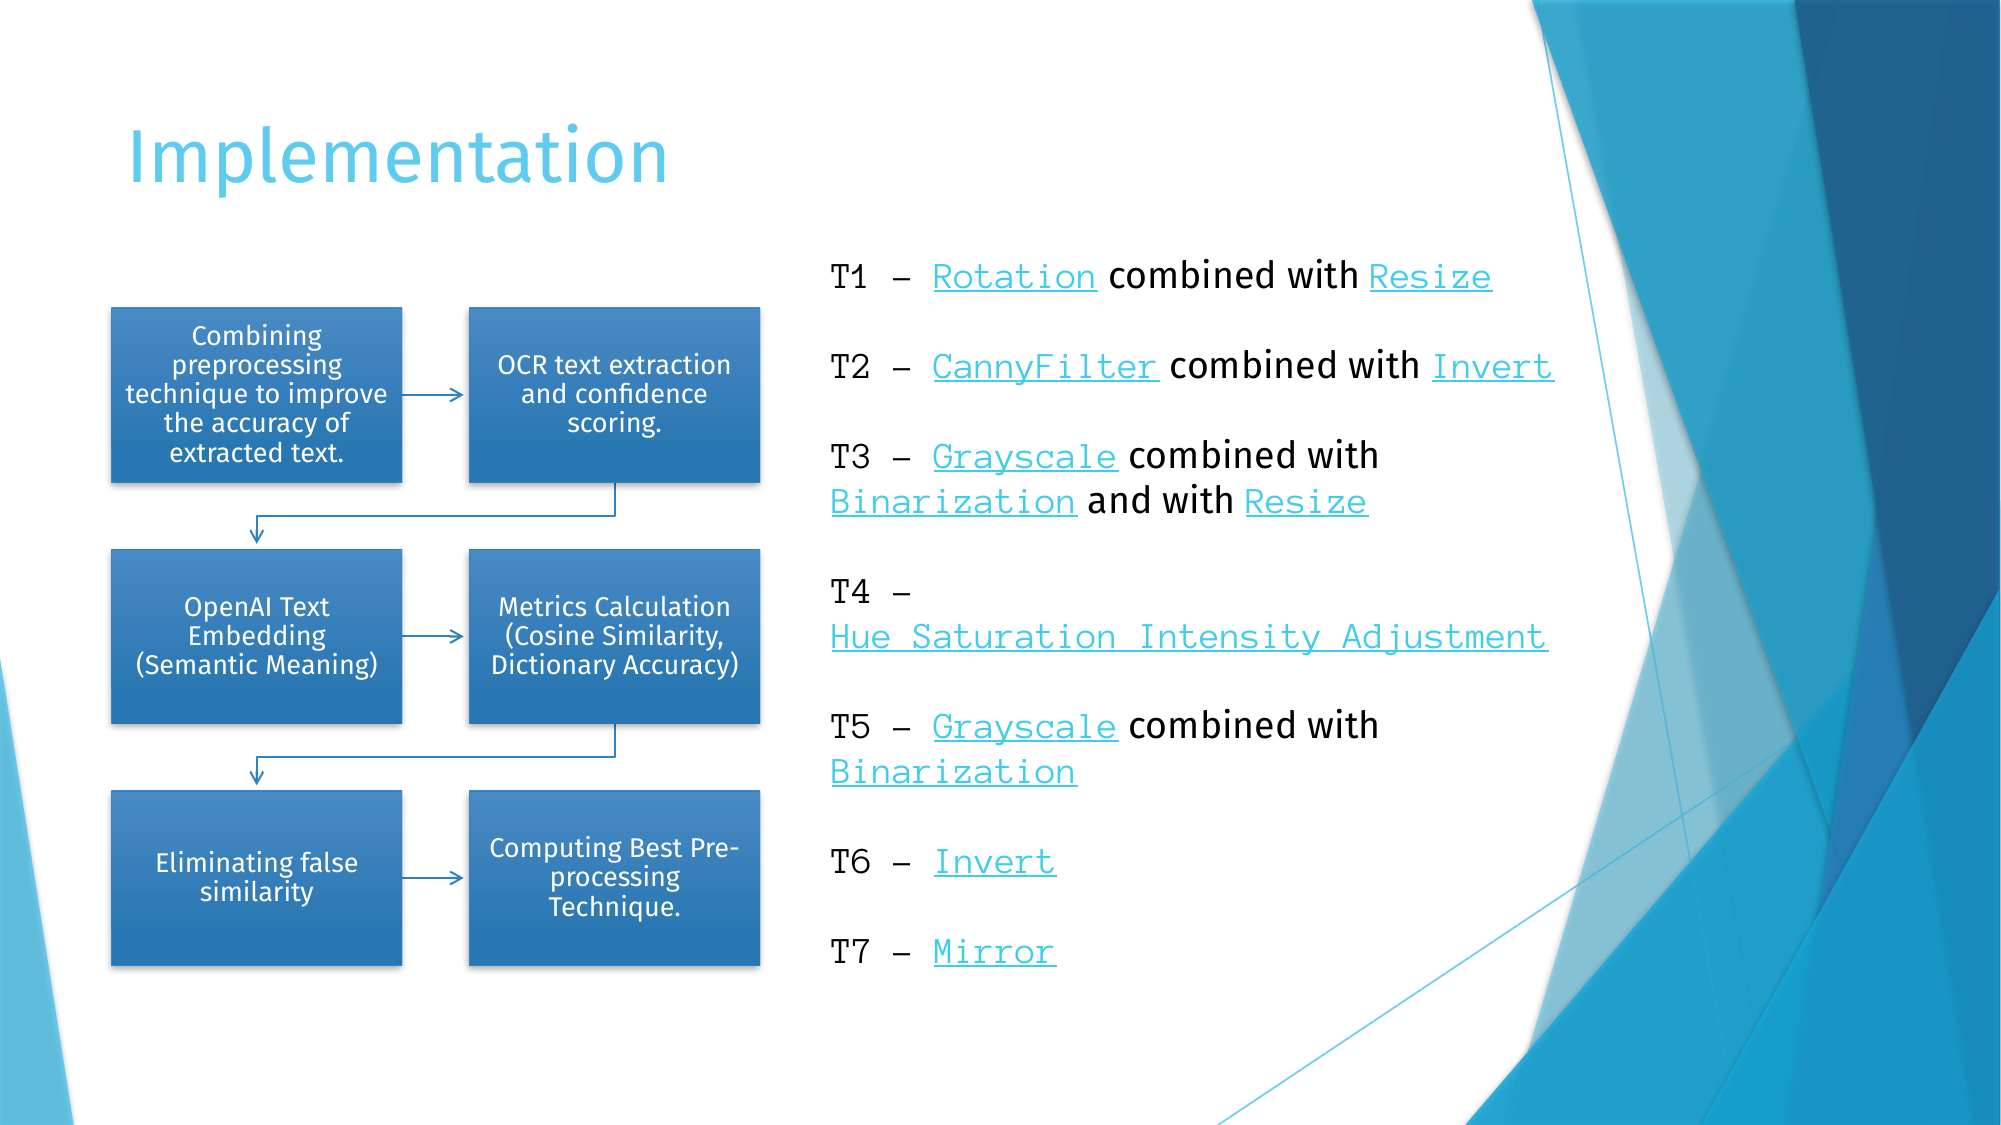

# Implementation
T1 - Rotation combined with Resize

T2 - CannyFilter combined with Invert

T3 - Grayscale combined with Binarization and with Resize

T4 - Hue Saturation Intensity Adjustment

T5 - Grayscale combined with Binarization

T6 - Invert

T7 - Mirror

Combining preprocessing technique to improve the accuracy of extracted text.

OCR text extraction and confidence scoring.

OpenAI Text Embedding (Semantic Meaning)

Metrics Calculation (Cosine Similarity, Dictionary Accuracy)

Eliminating false similarity
Computing Best Pre-processing Technique.